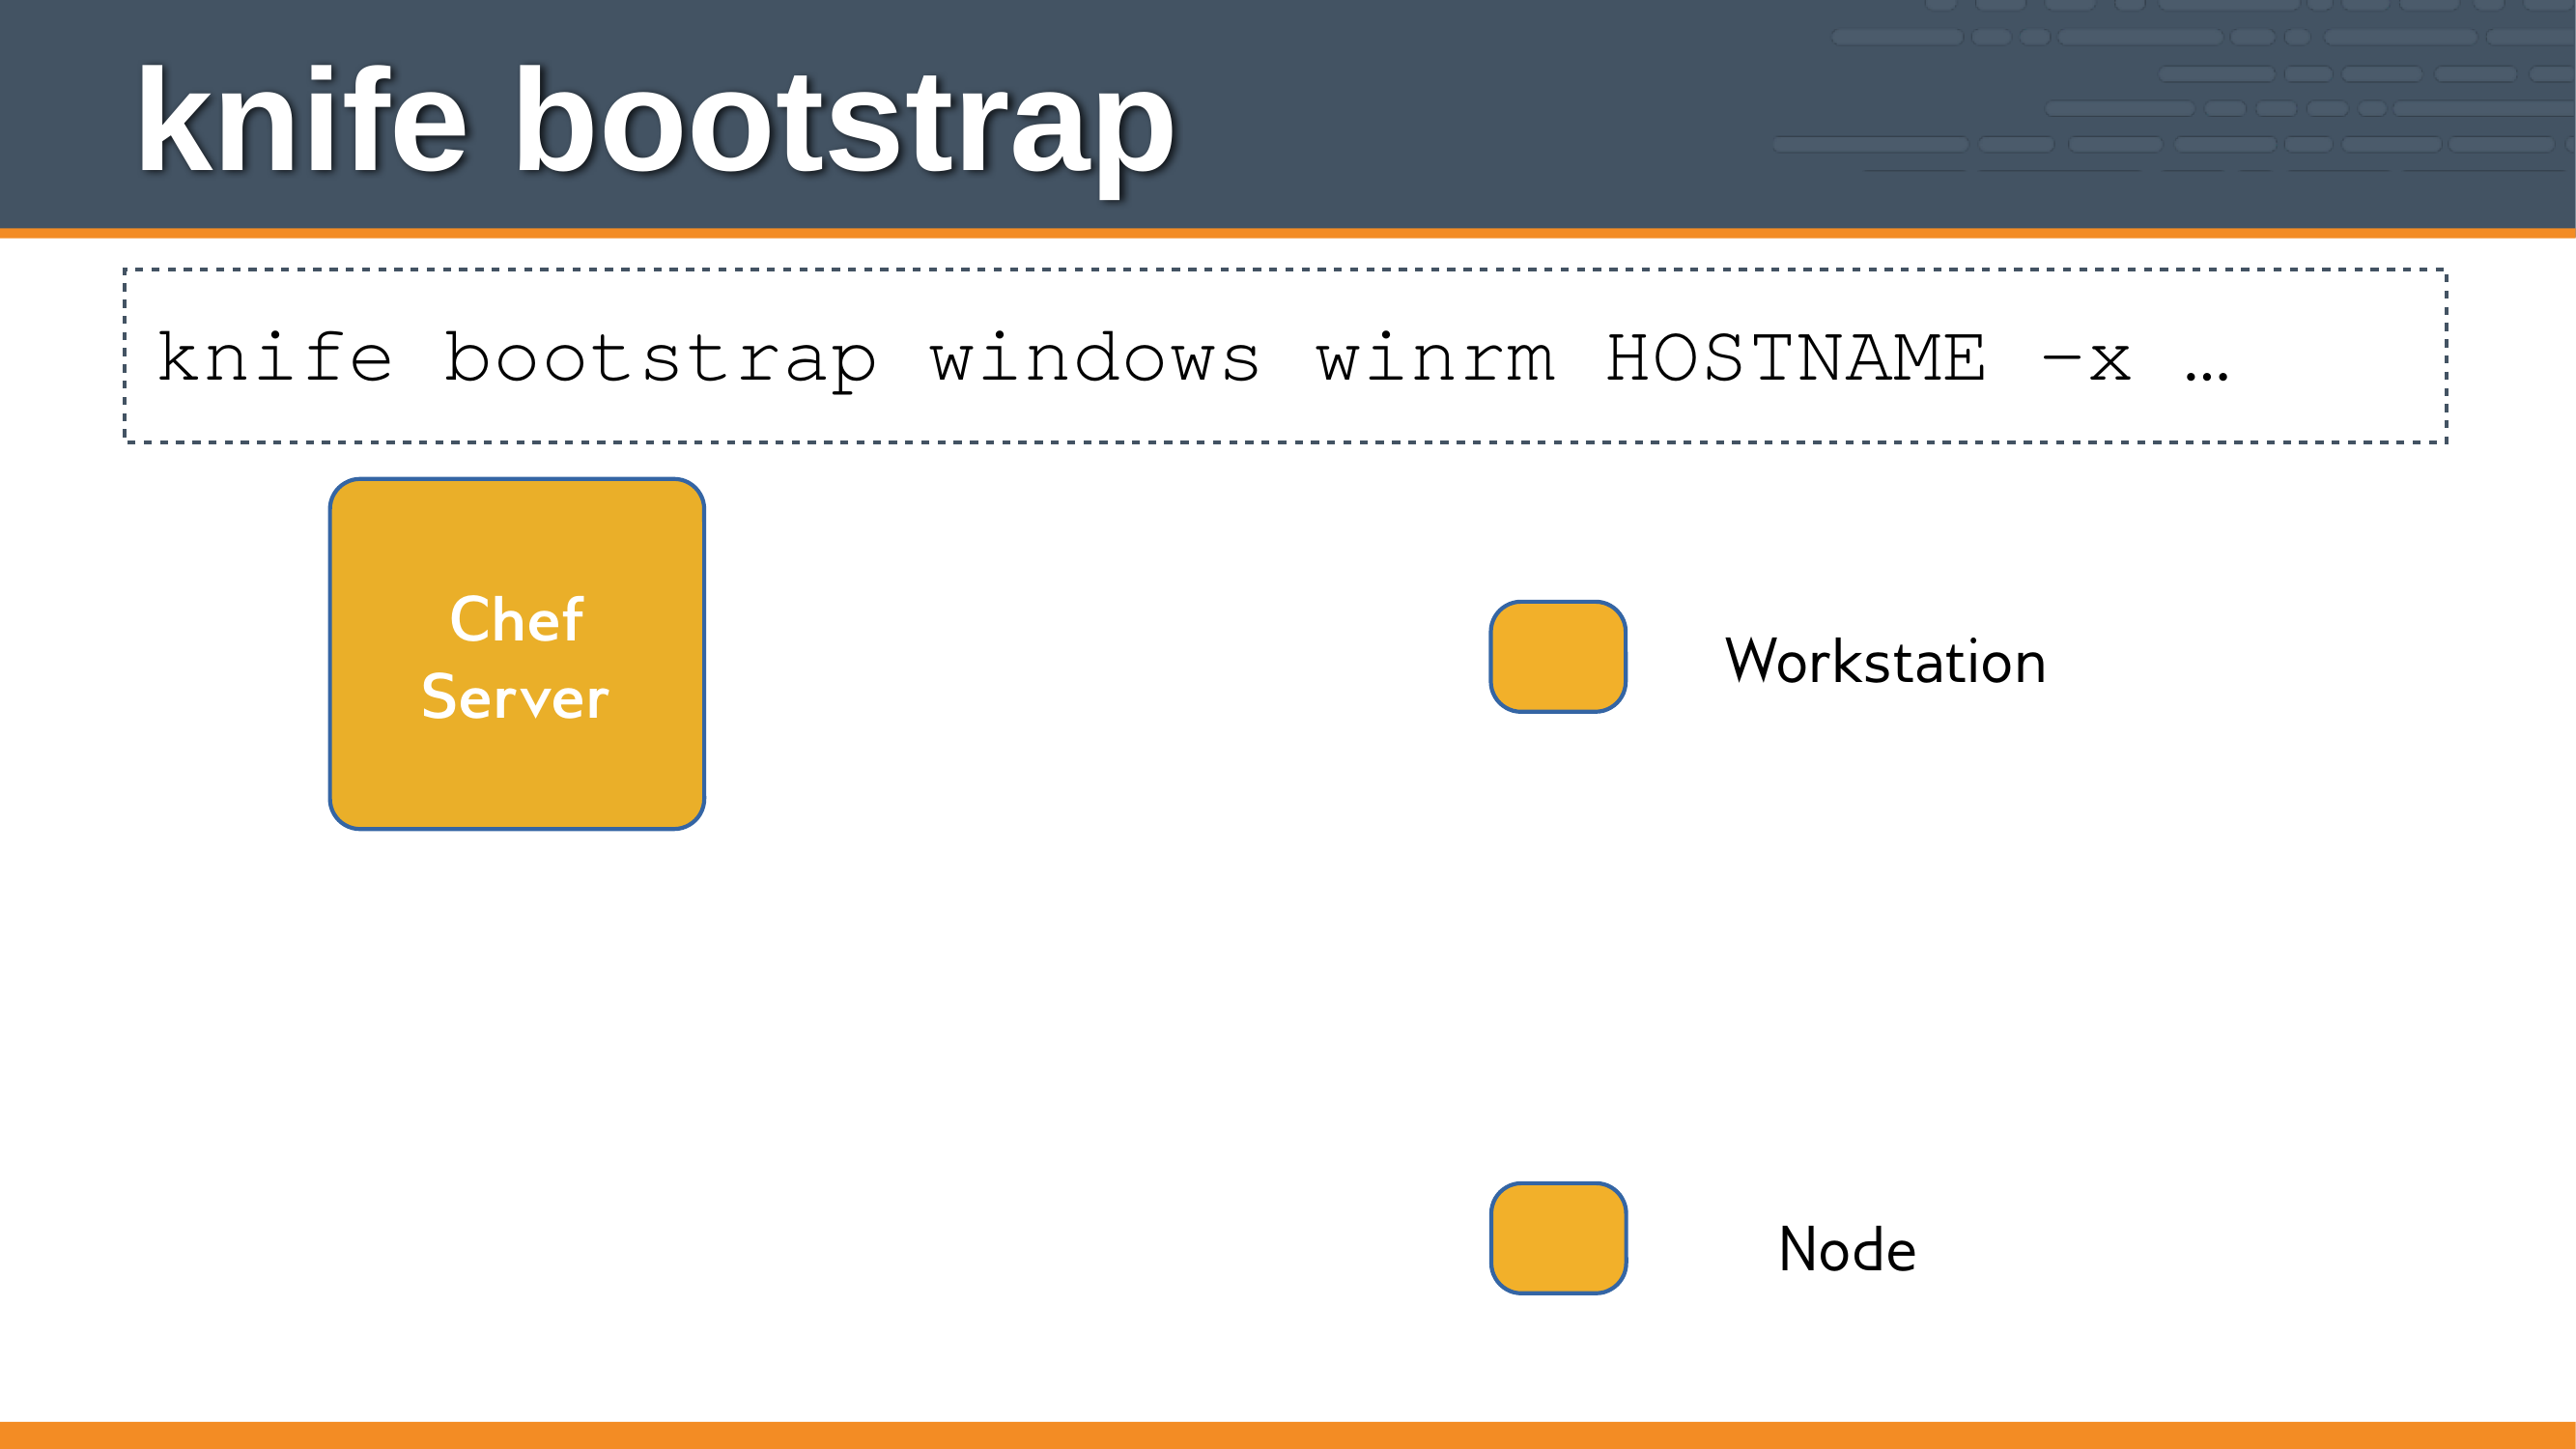

# knife bootstrap
knife bootstrap windows winrm HOSTNAME -x …
Chef Server

Workstation

Node
192